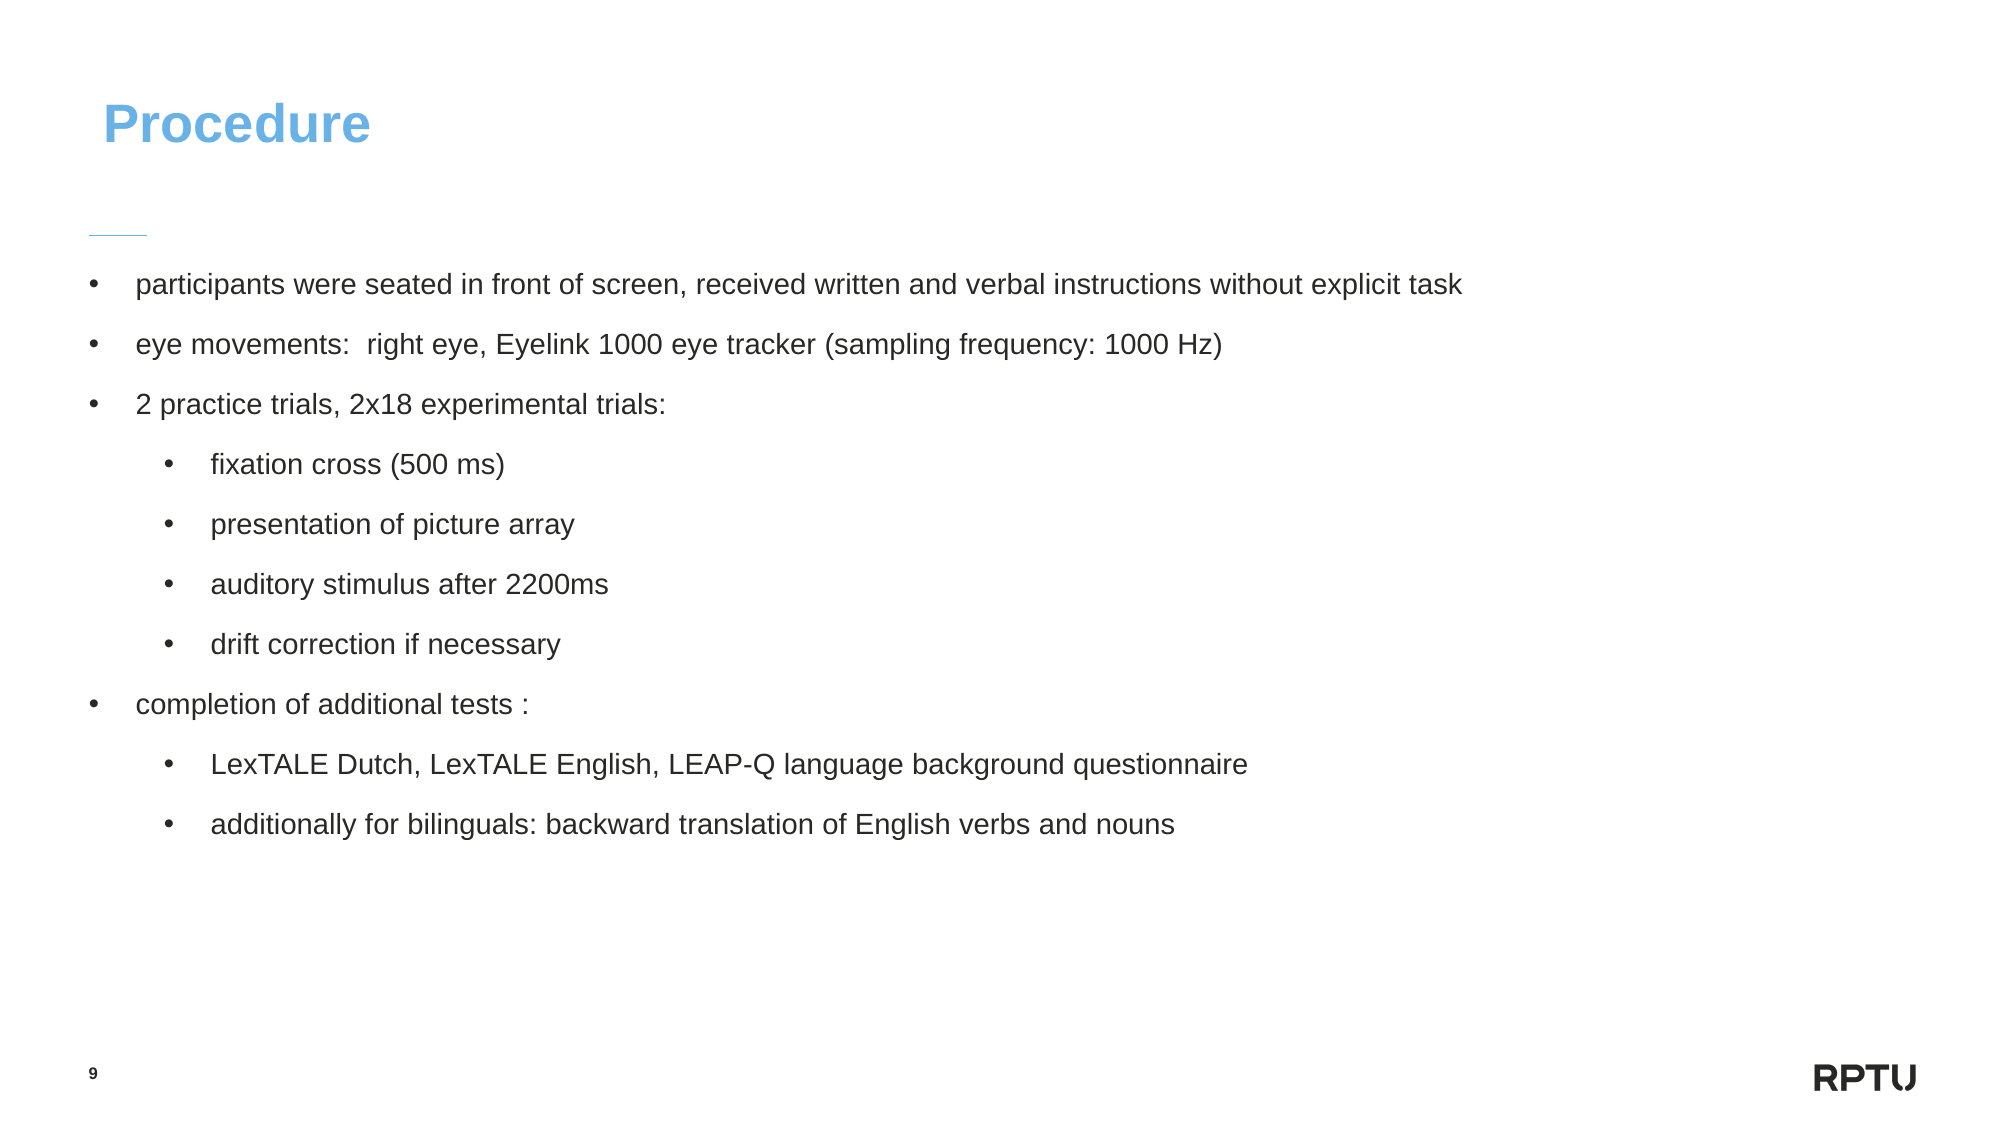

# Procedure
participants were seated in front of screen, received written and verbal instructions without explicit task
eye movements:  right eye, Eyelink 1000 eye tracker (sampling frequency: 1000 Hz)
2 practice trials, 2x18 experimental trials:
fixation cross (500 ms)
presentation of picture array
auditory stimulus after 2200ms
drift correction if necessary
completion of additional tests :
LexTALE Dutch, LexTALE English, LEAP-Q language background questionnaire
additionally for bilinguals: backward translation of English verbs and nouns
9